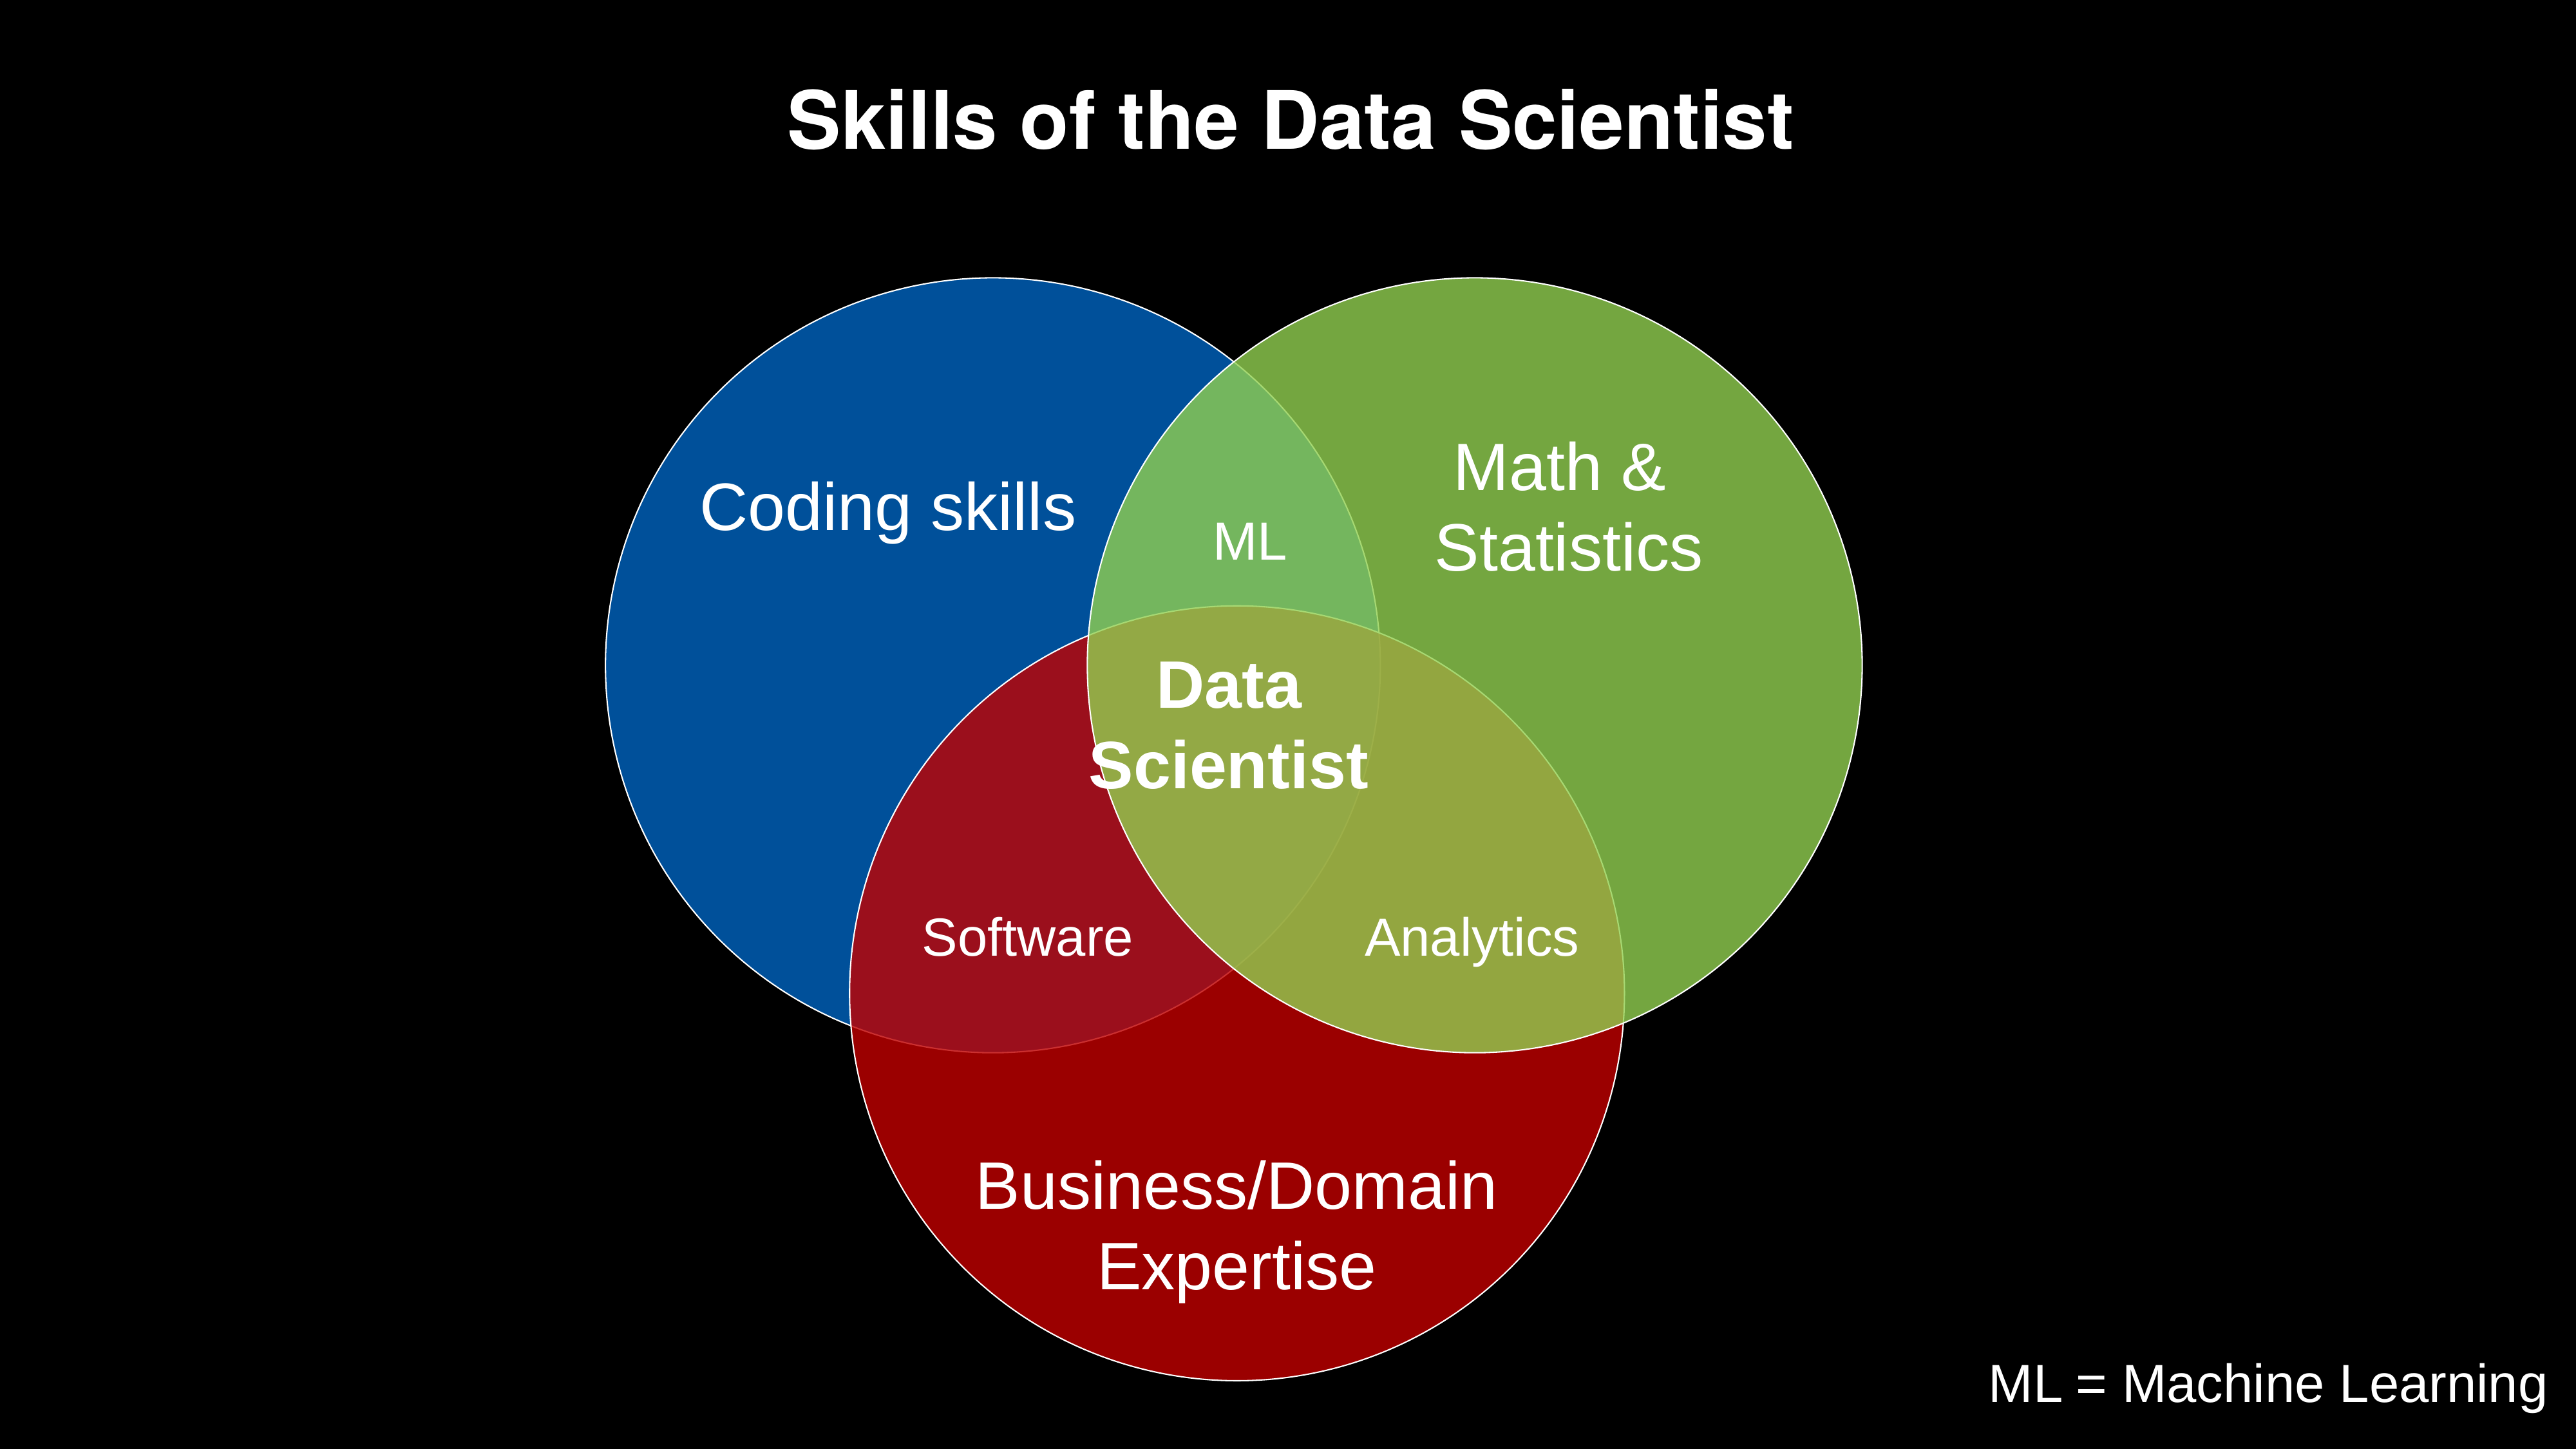

Skills of the Data Scientist

Math &
Statistics
Coding skills
ML

Data
Scientist
Software
Analytics
Business/Domain
Expertise
ML = Machine Learning